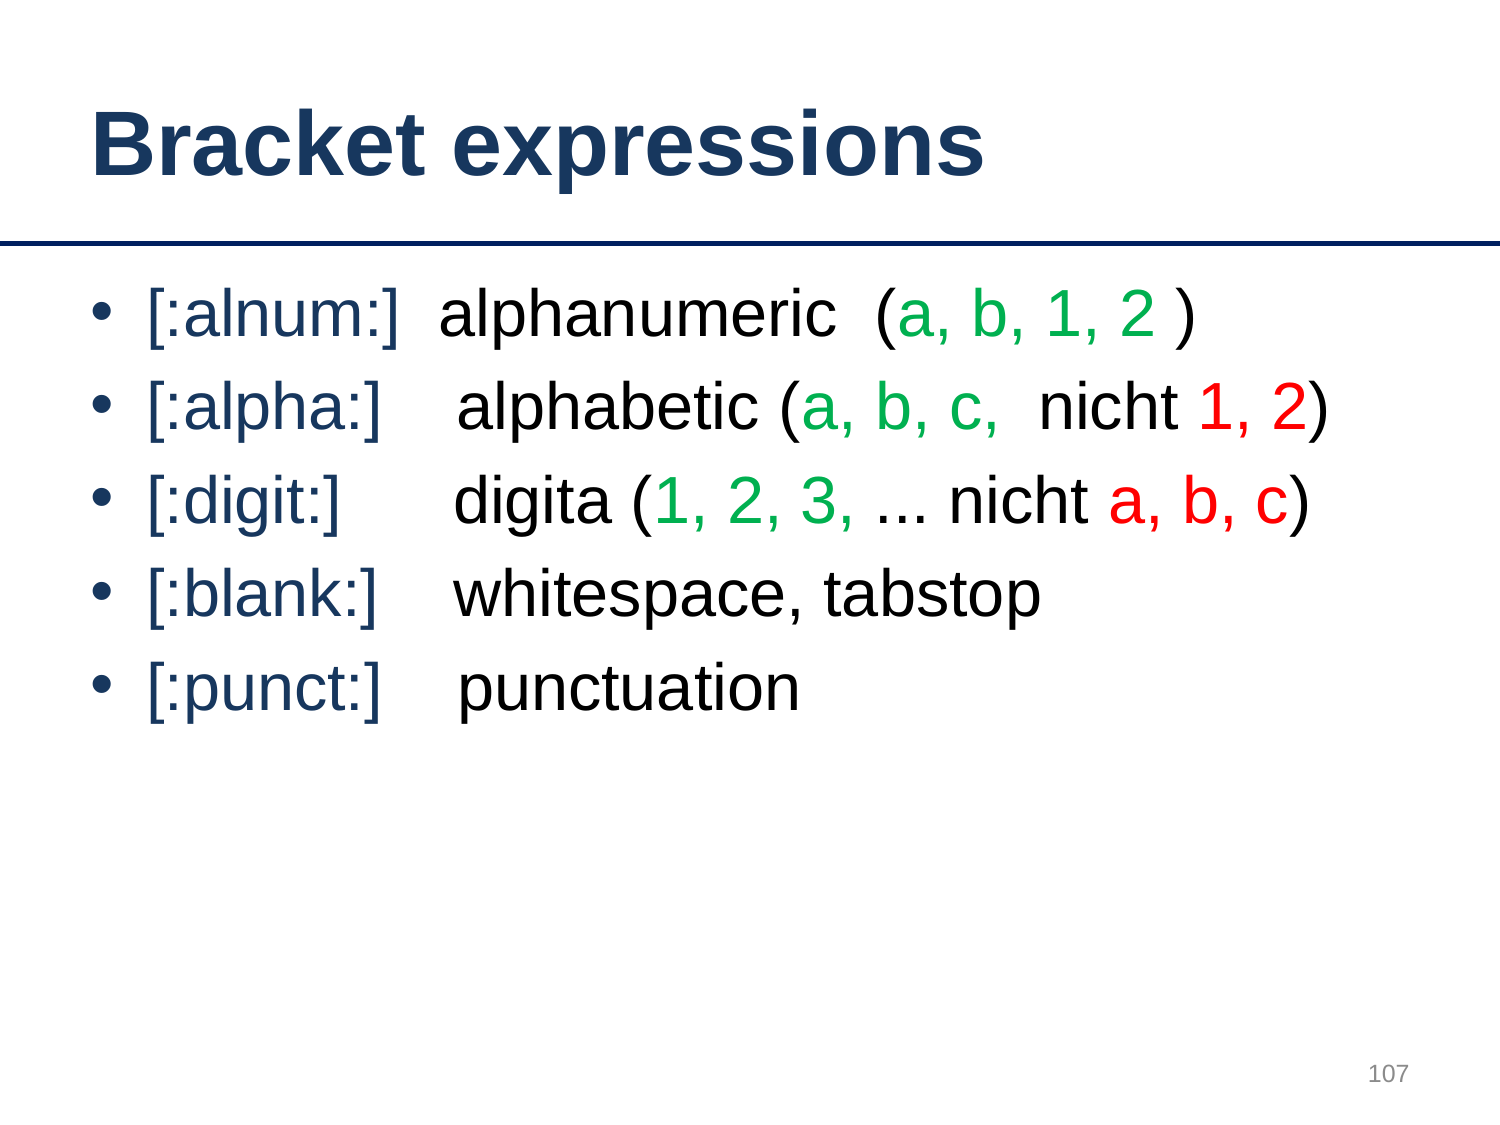

# Bracket expressions
[:alnum:]  alphanumeric  (a, b, 1, 2 )
[:alpha:]    alphabetic (a, b, c,  nicht 1, 2)
[:digit:]      digita (1, 2, 3, ... nicht a, b, c)
[:blank:]    whitespace, tabstop
[:punct:]    punctuation
107